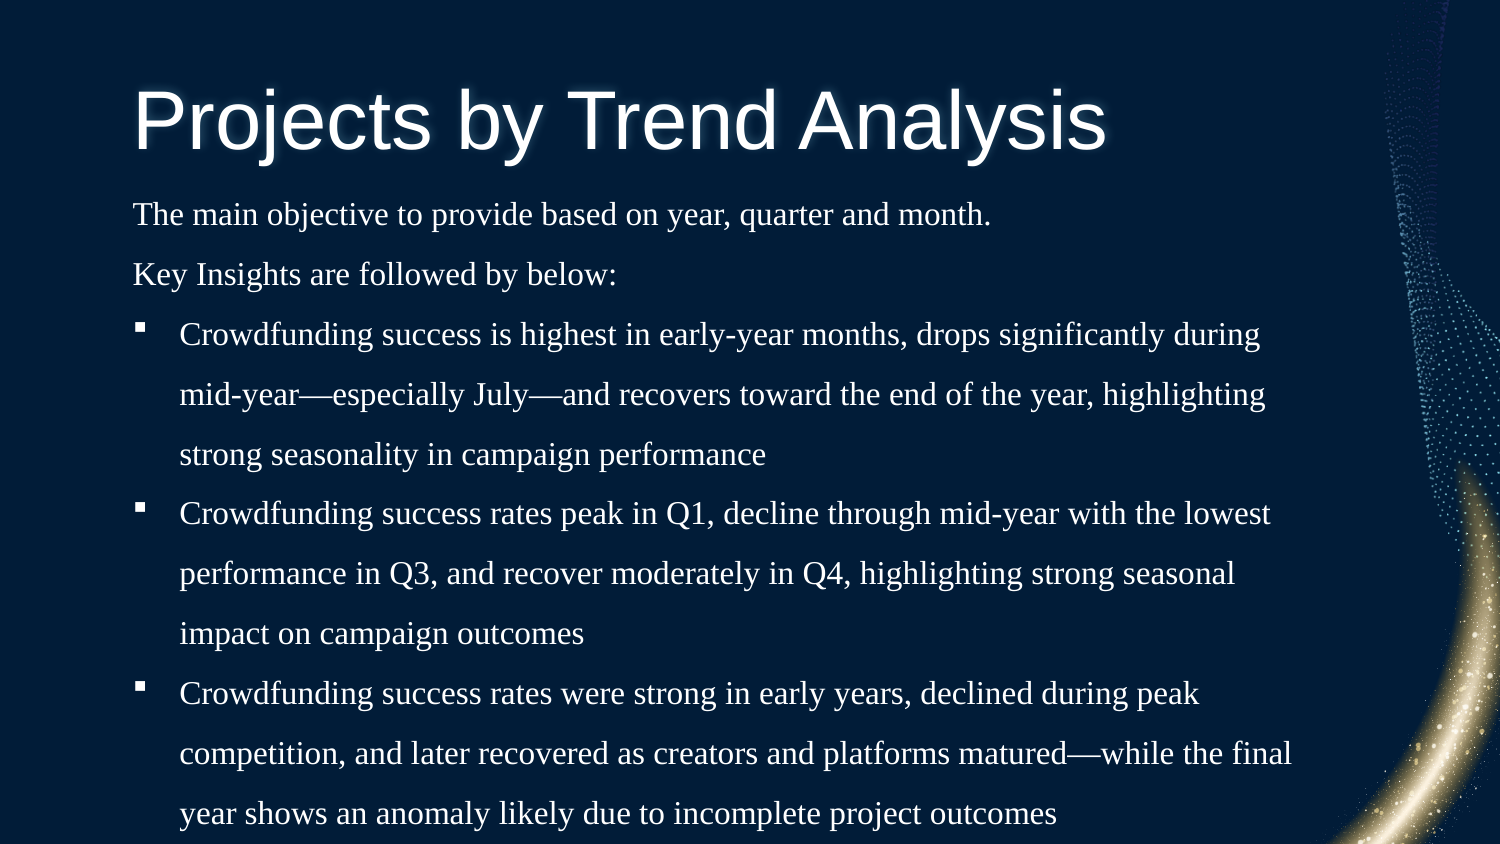

# Projects by Trend Analysis
The main objective to provide based on year, quarter and month.
Key Insights are followed by below:
Crowdfunding success is highest in early-year months, drops significantly during mid-year—especially July—and recovers toward the end of the year, highlighting strong seasonality in campaign performance
Crowdfunding success rates peak in Q1, decline through mid-year with the lowest performance in Q3, and recover moderately in Q4, highlighting strong seasonal impact on campaign outcomes
Crowdfunding success rates were strong in early years, declined during peak competition, and later recovered as creators and platforms matured—while the final year shows an anomaly likely due to incomplete project outcomes